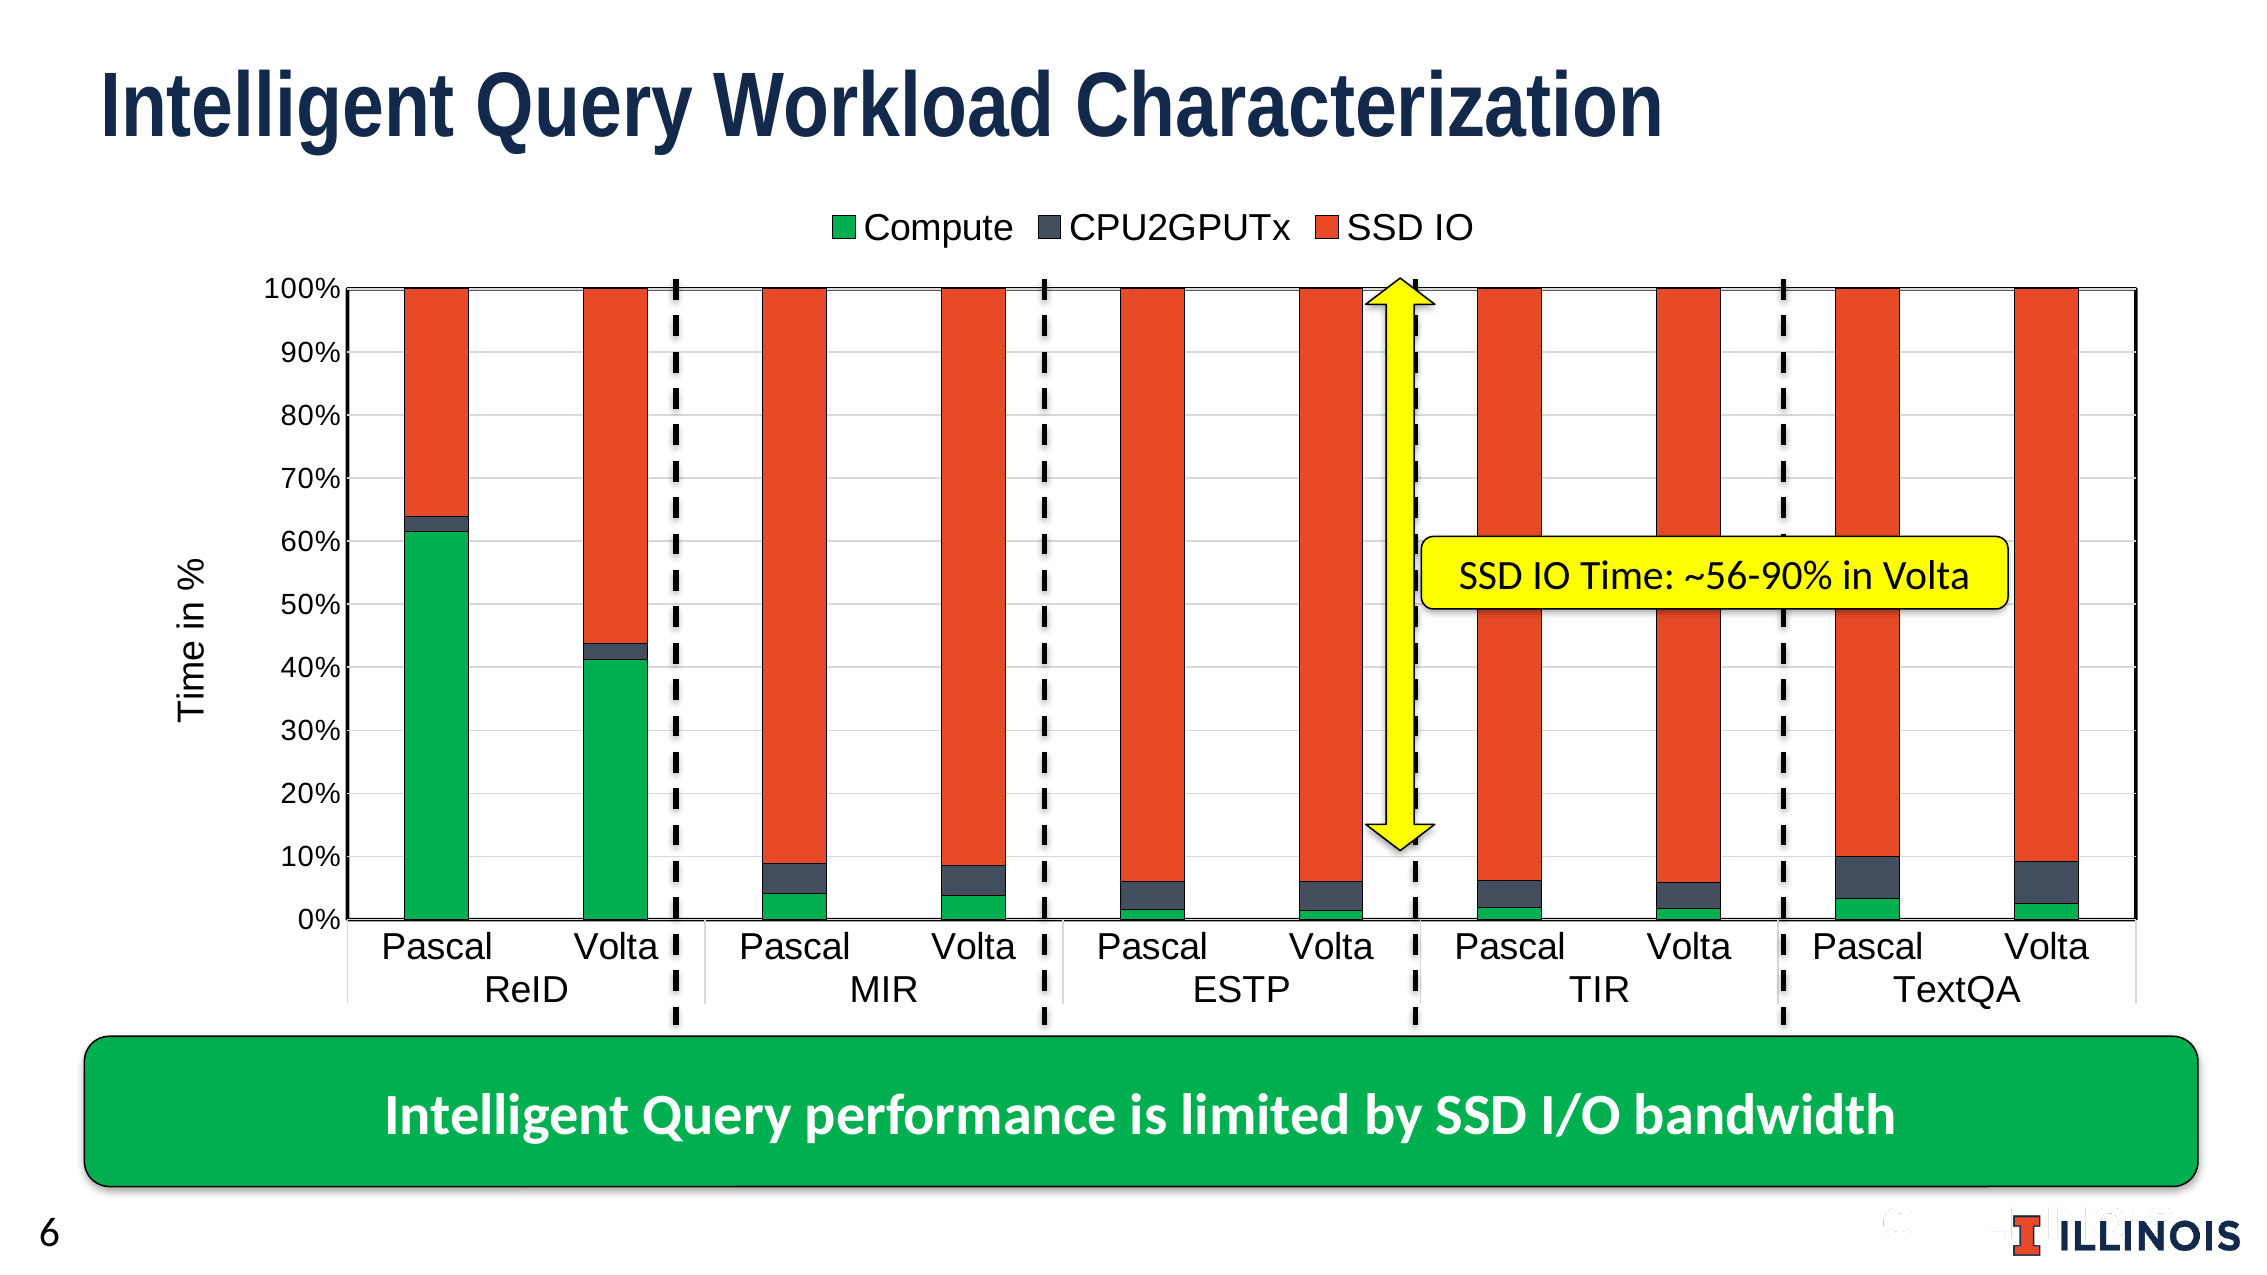

Intelligent Query Workload Characterization

### Chart

| Category | Compute | CPU2GPUTx | SSD IO |
|---|---|---|---|
| Pascal | 196.21 | 7.78998 | 114.87 |
| Volta | 131.64 | 7.78998 | 179.4402 |
| Pascal | 7.13 | 8.505 | 160.297 |
| Volta | 6.58 | 8.505 | 160.847 |
| Pascal | 22.56 | 67.675 | 1397.48 |
| Volta | 20.58 | 67.935 | 1397.48 |
| Pascal | 3.93 | 8.47 | 189.605 |
| Volta | 3.43 | 8.52 | 190.055 |
| Pascal | 4.68 | 9.068 | 124.202 |
| Volta | 3.4 | 9.067 | 124.202 |
SSD IO Time: ~56-90% in Volta
Intelligent Query performance is limited by SSD I/O bandwidth
6